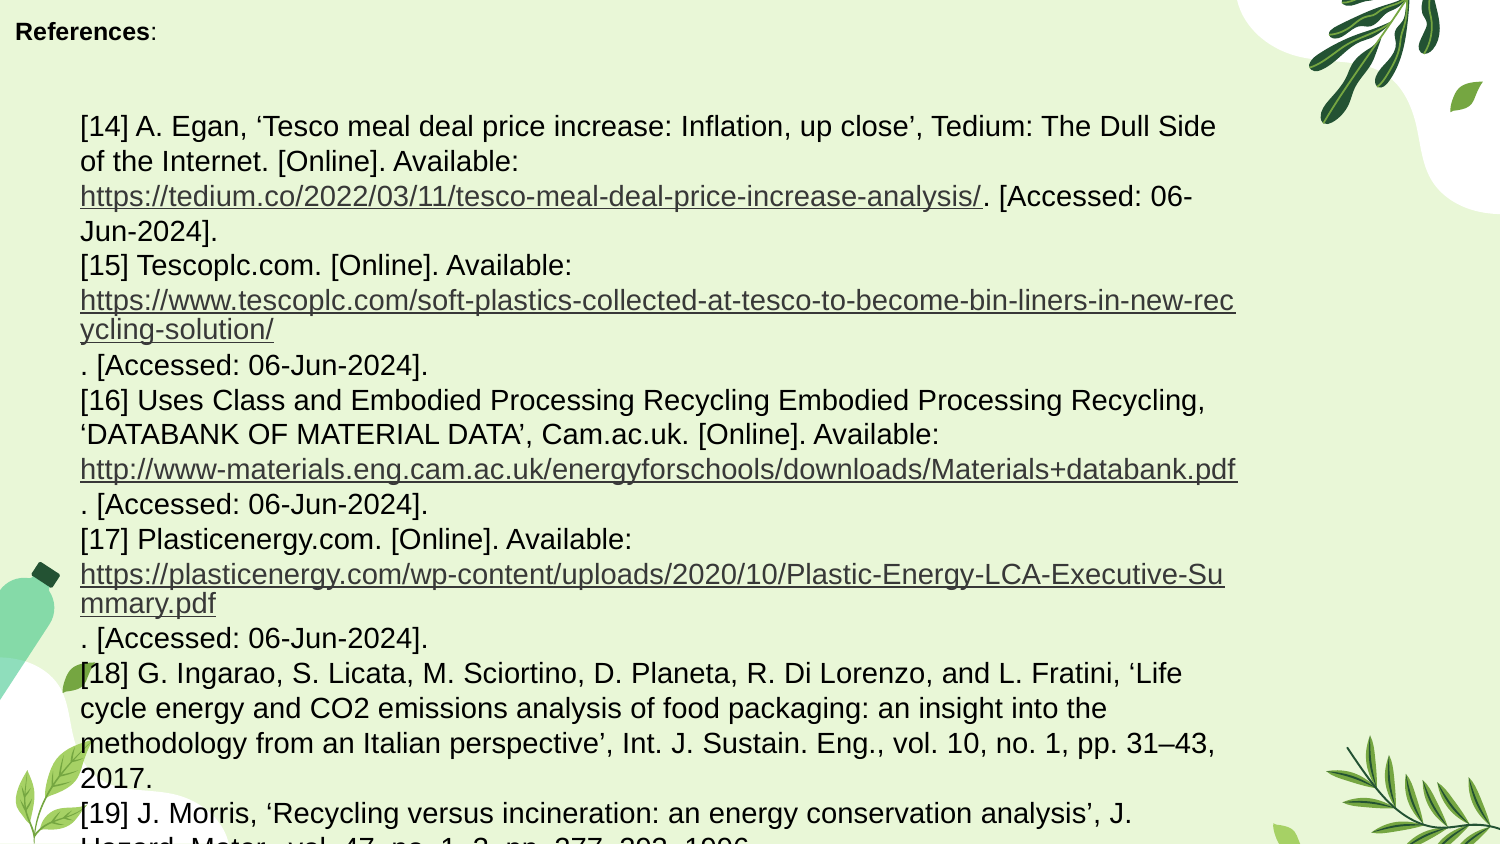

# References:
[14] A. Egan, ‘Tesco meal deal price increase: Inflation, up close’, Tedium: The Dull Side of the Internet. [Online]. Available: https://tedium.co/2022/03/11/tesco-meal-deal-price-increase-analysis/. [Accessed: 06-Jun-2024].
[15] Tescoplc.com. [Online]. Available: https://www.tescoplc.com/soft-plastics-collected-at-tesco-to-become-bin-liners-in-new-recycling-solution/. [Accessed: 06-Jun-2024].
[16] Uses Class and Embodied Processing Recycling Embodied Processing Recycling, ‘DATABANK OF MATERIAL DATA’, Cam.ac.uk. [Online]. Available: http://www-materials.eng.cam.ac.uk/energyforschools/downloads/Materials+databank.pdf. [Accessed: 06-Jun-2024].
[17] Plasticenergy.com. [Online]. Available: https://plasticenergy.com/wp-content/uploads/2020/10/Plastic-Energy-LCA-Executive-Summary.pdf. [Accessed: 06-Jun-2024].
[18] G. Ingarao, S. Licata, M. Sciortino, D. Planeta, R. Di Lorenzo, and L. Fratini, ‘Life cycle energy and CO2 emissions analysis of food packaging: an insight into the methodology from an Italian perspective’, Int. J. Sustain. Eng., vol. 10, no. 1, pp. 31–43, 2017.
[19] J. Morris, ‘Recycling versus incineration: an energy conservation analysis’, J. Hazard. Mater., vol. 47, no. 1–3, pp. 277–293, 1996.
[20] Com.au. [Online]. Available: https://pipa.com.au/wp-content/uploads/2021/05/ESTIMA1.pdf. [Accessed: 06-Jun-2024].
|  |  |
| --- | --- |